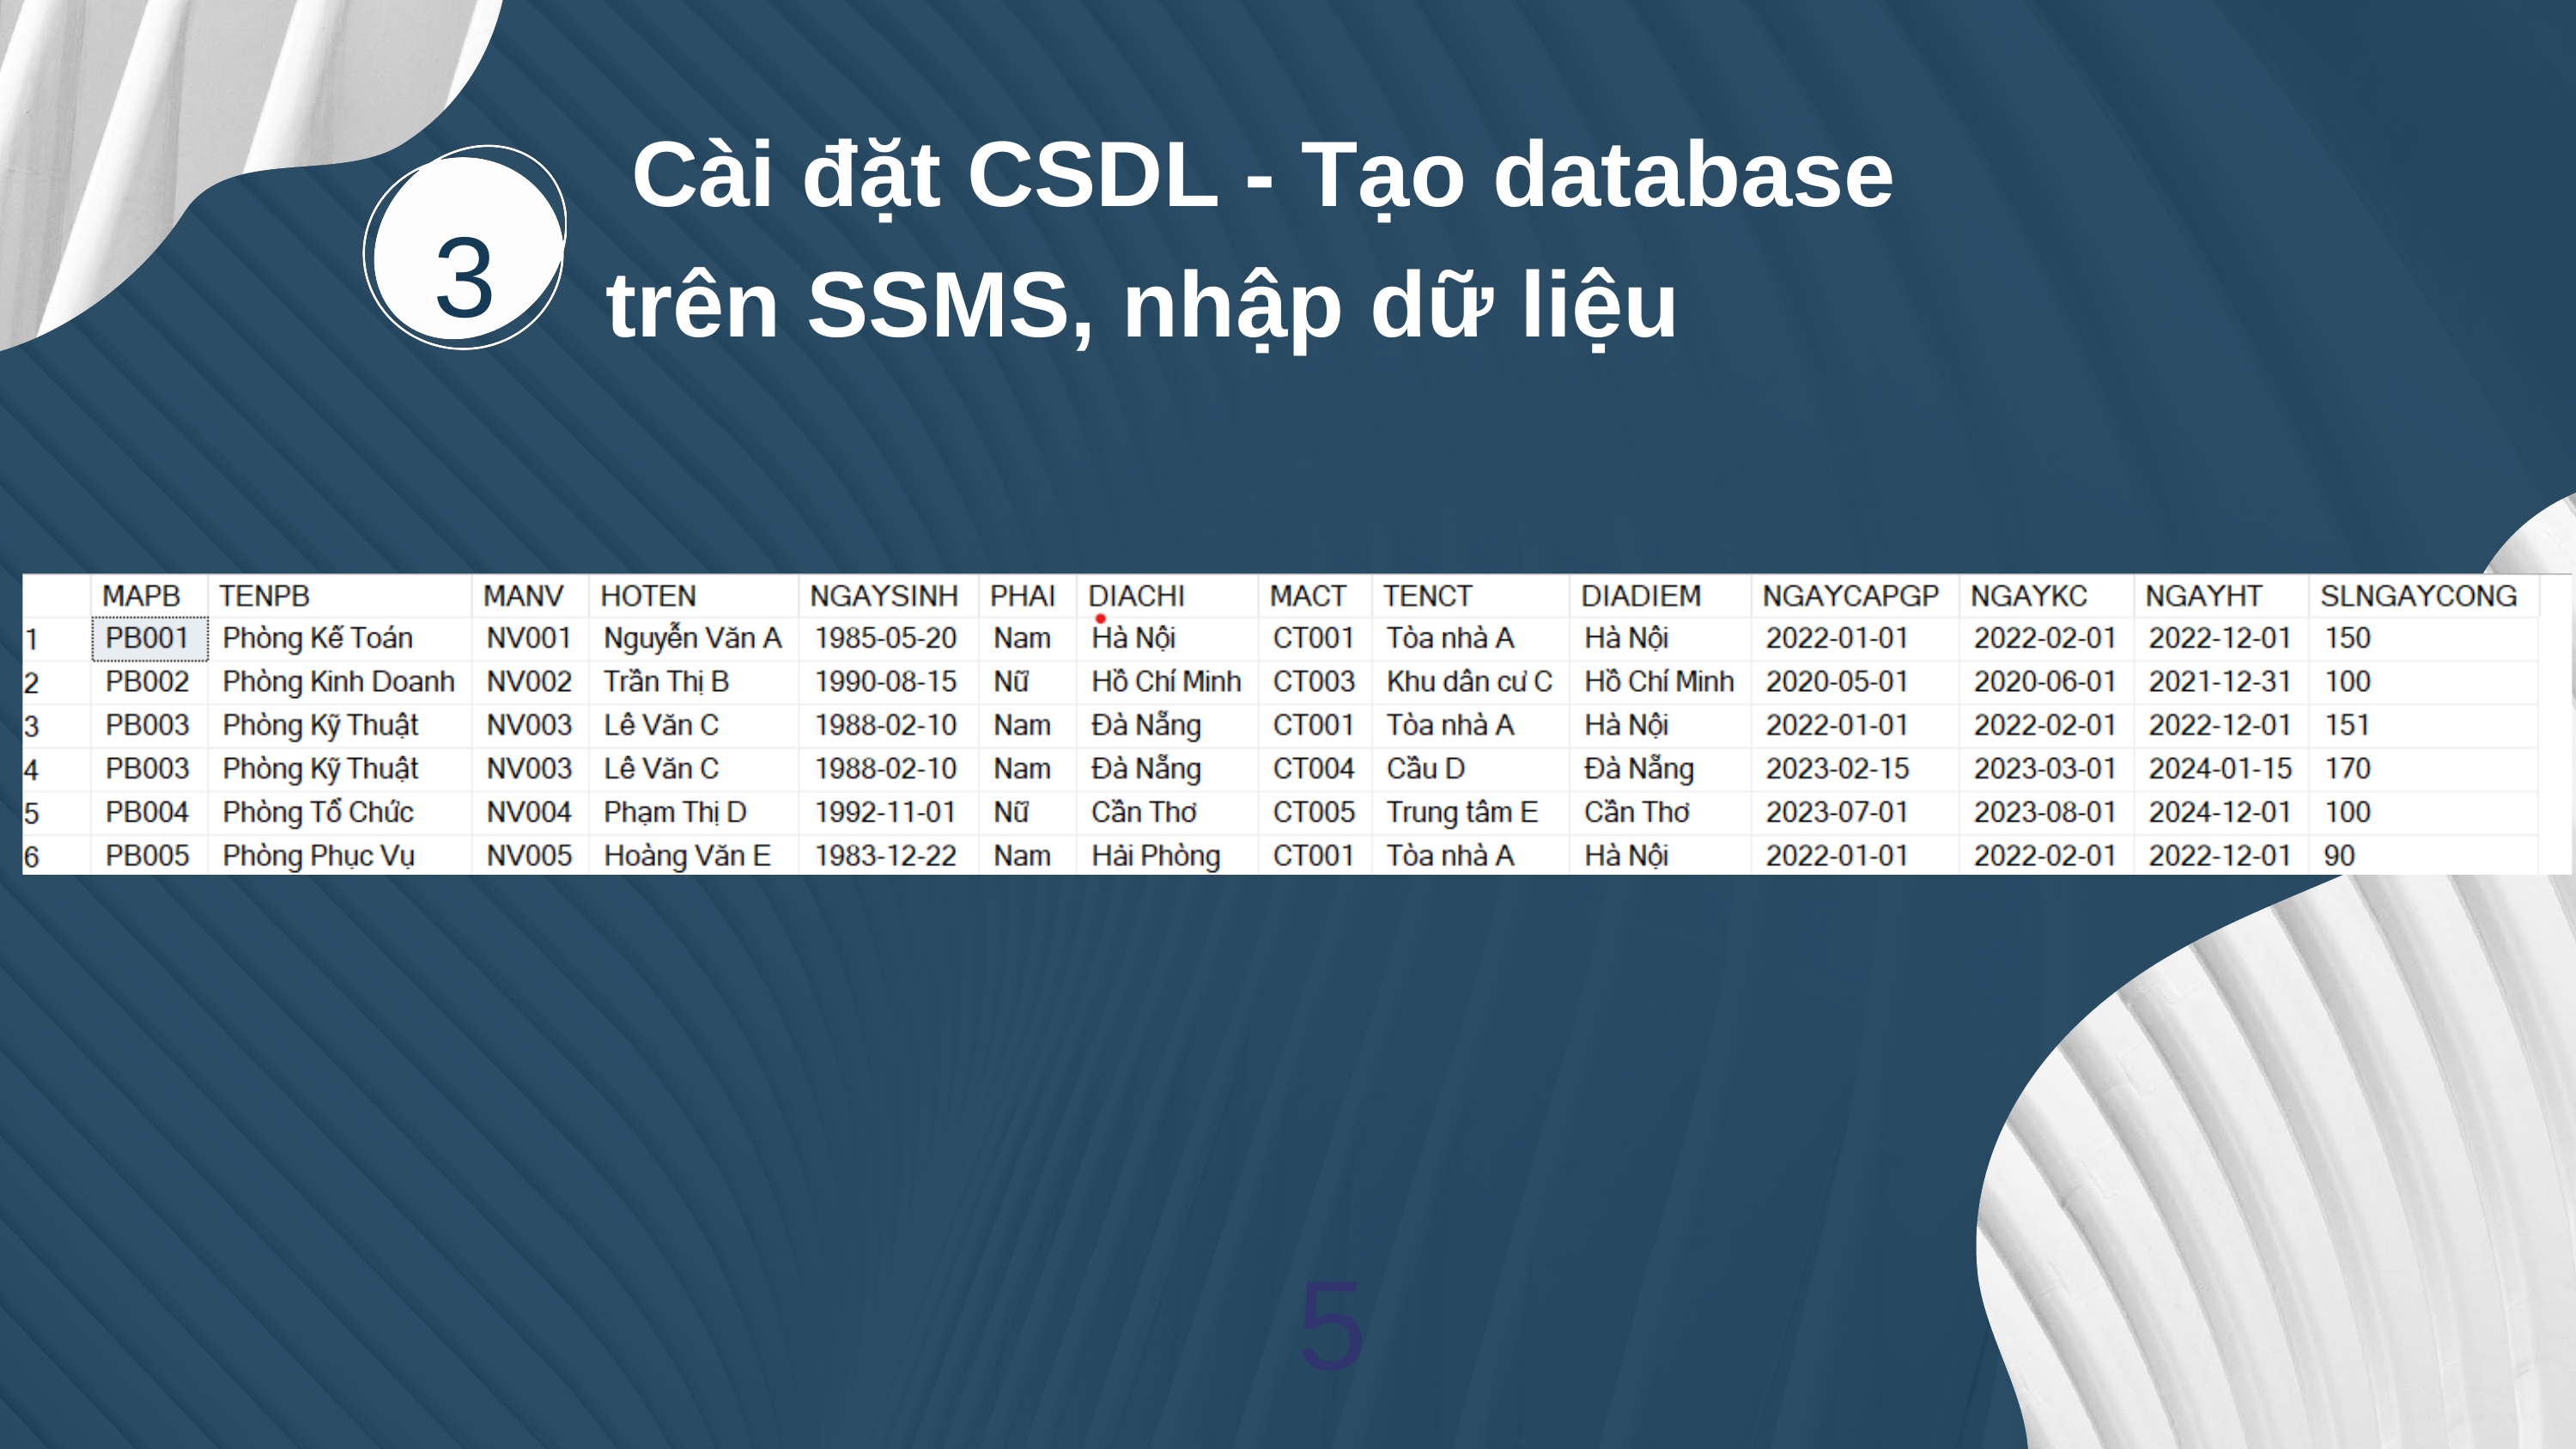

Cài đặt CSDL - Tạo database trên SSMS, nhập dữ liệu

3

5